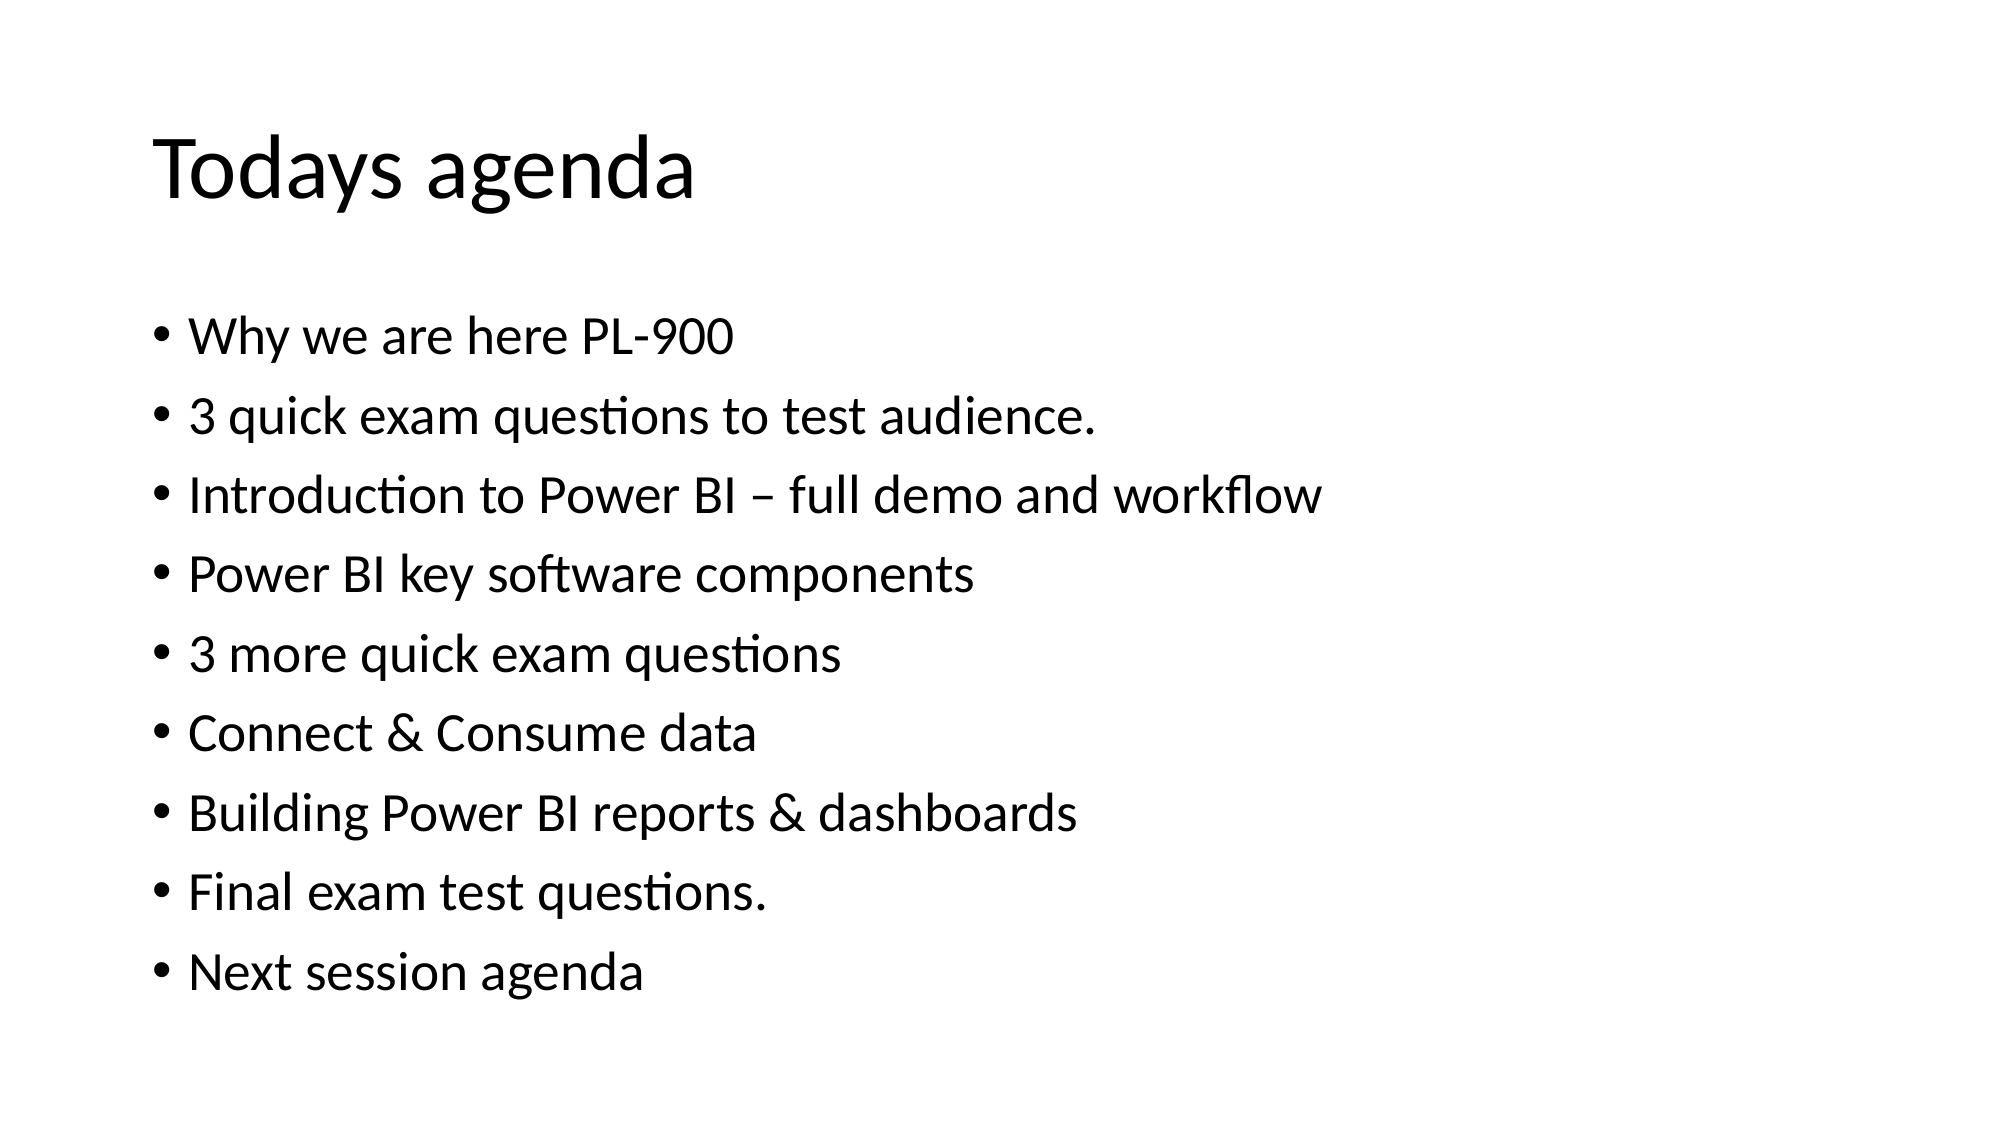

# Todays agenda
Why we are here PL-900
3 quick exam questions to test audience.
Introduction to Power BI – full demo and workflow
Power BI key software components
3 more quick exam questions
Connect & Consume data
Building Power BI reports & dashboards
Final exam test questions.
Next session agenda